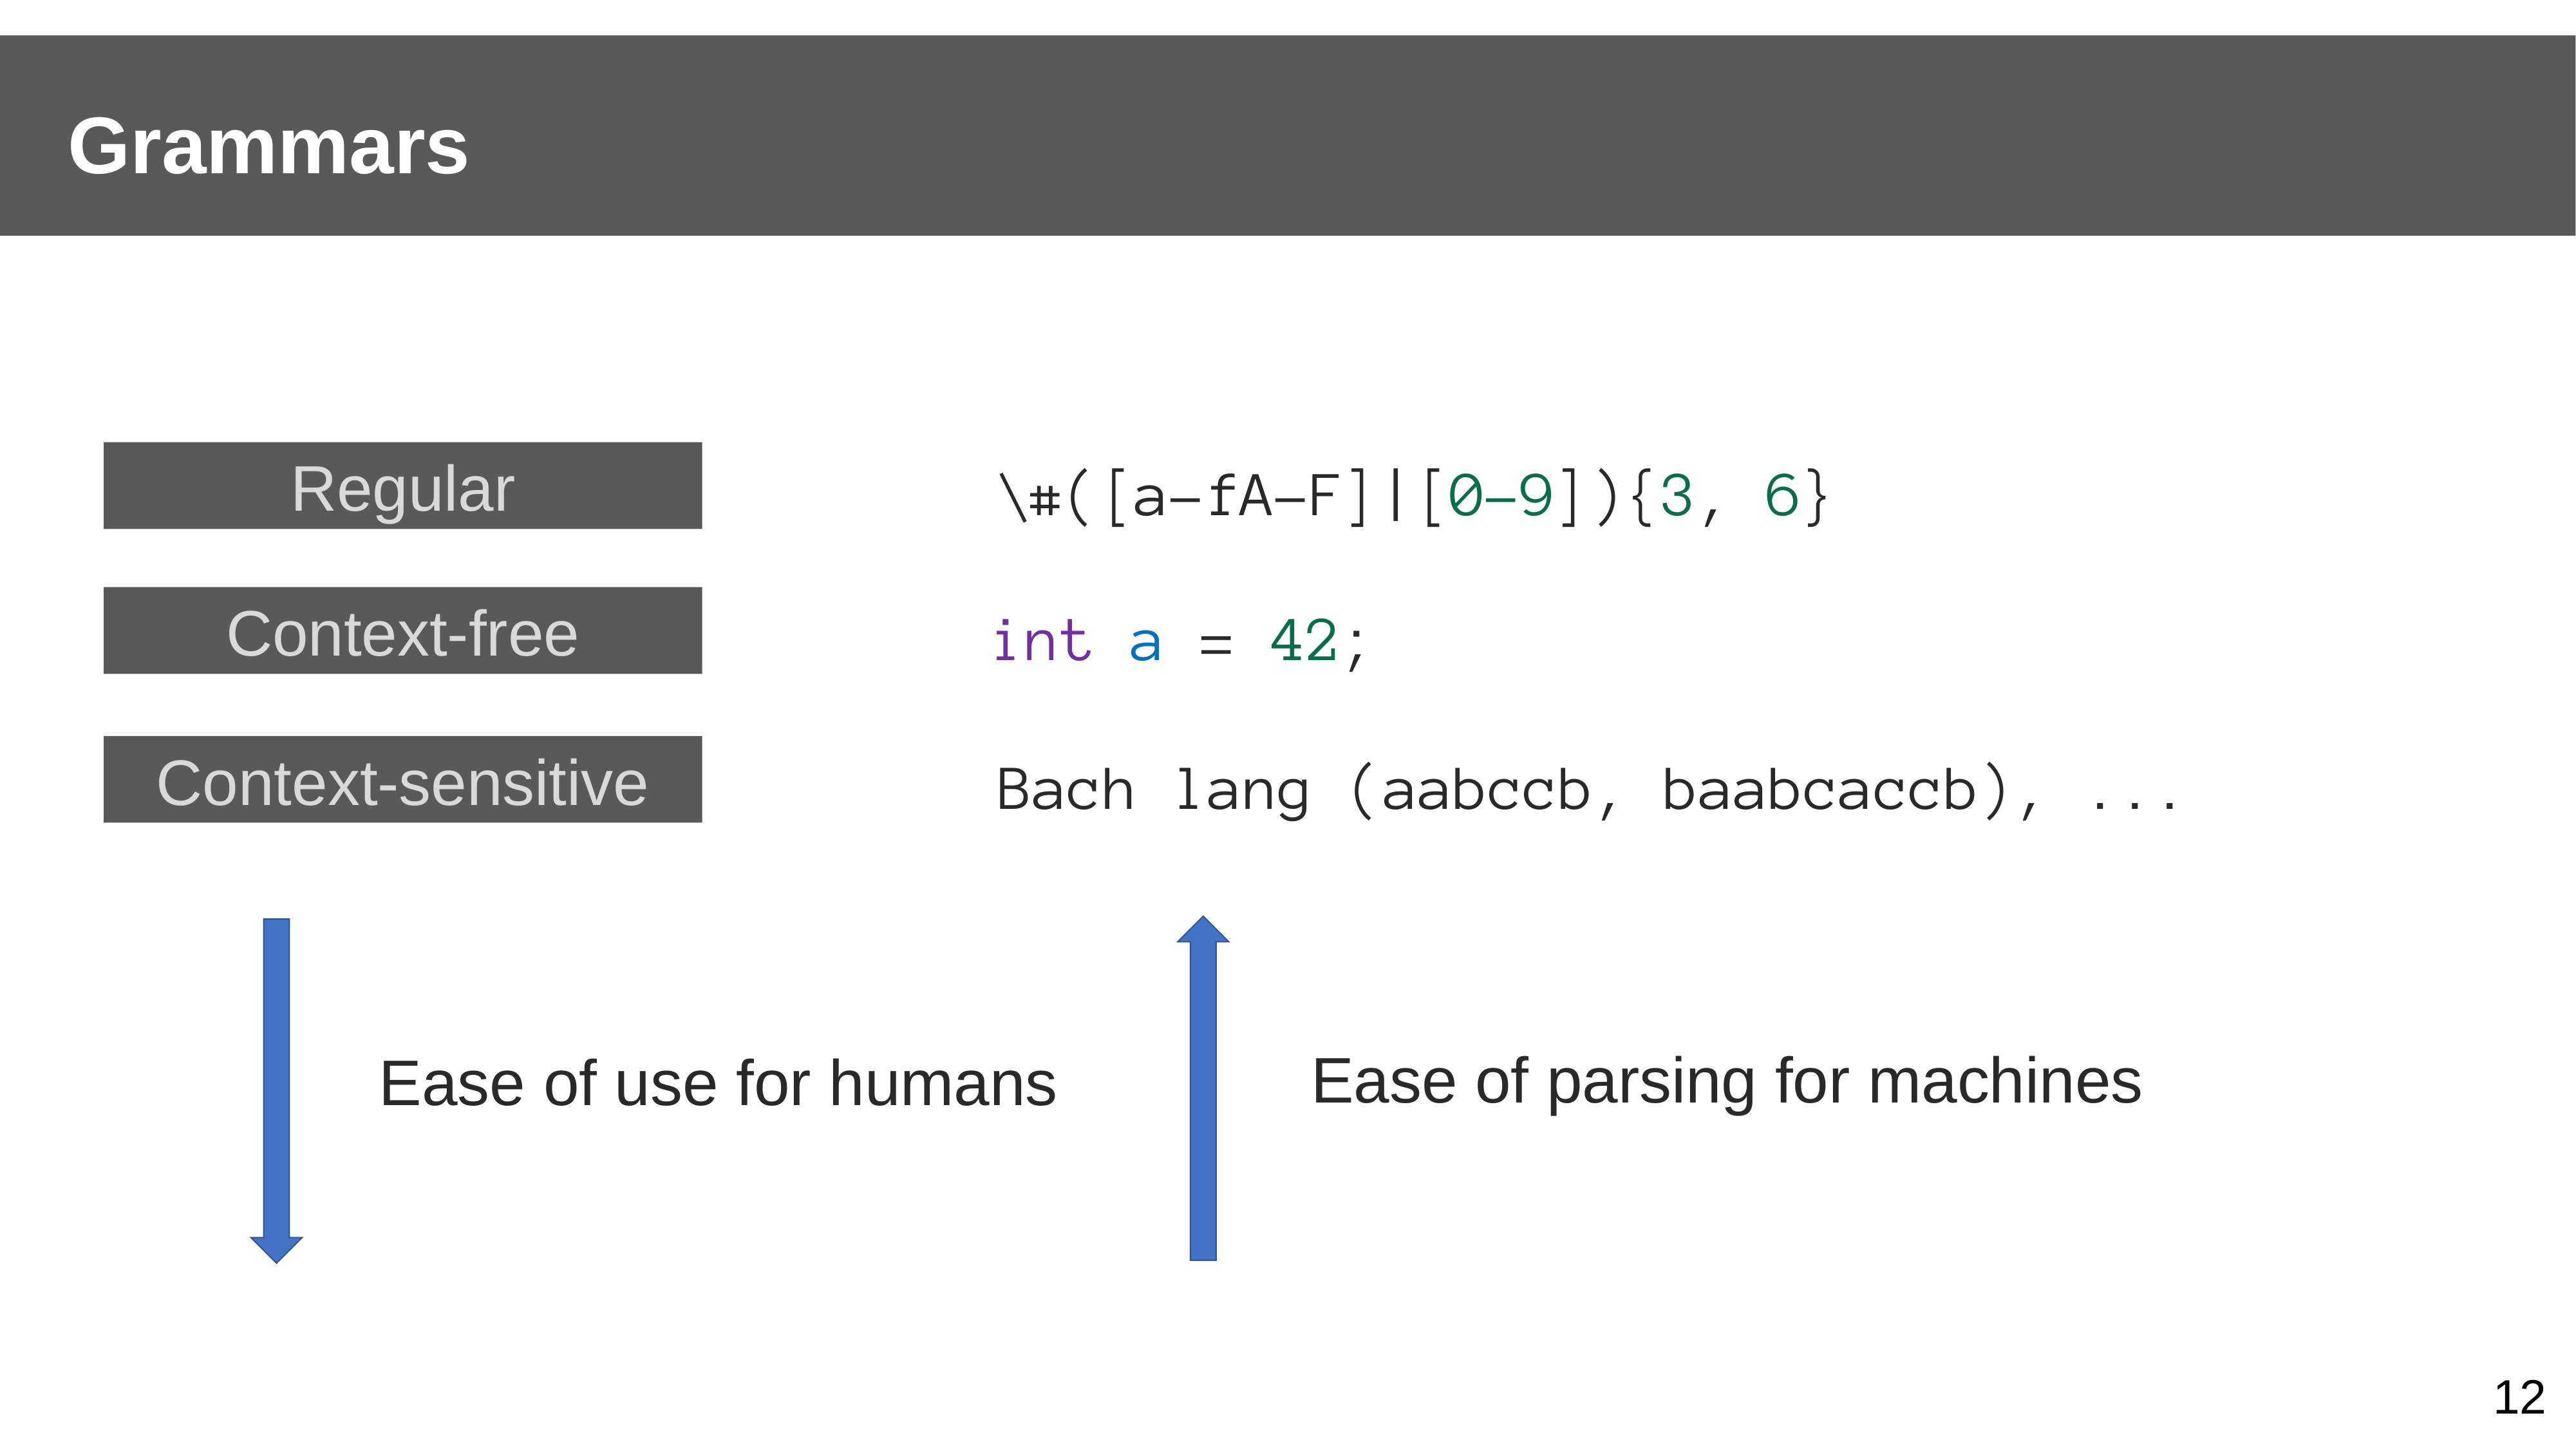

# Grammars
Regular
\#([a-fA-F]|[0-9]){3, 6}
Context-free
int a = 42;
Context-sensitive
Bach lang (aabccb, baabcaccb), ...

Ease of parsing for machines
Ease of use for humans